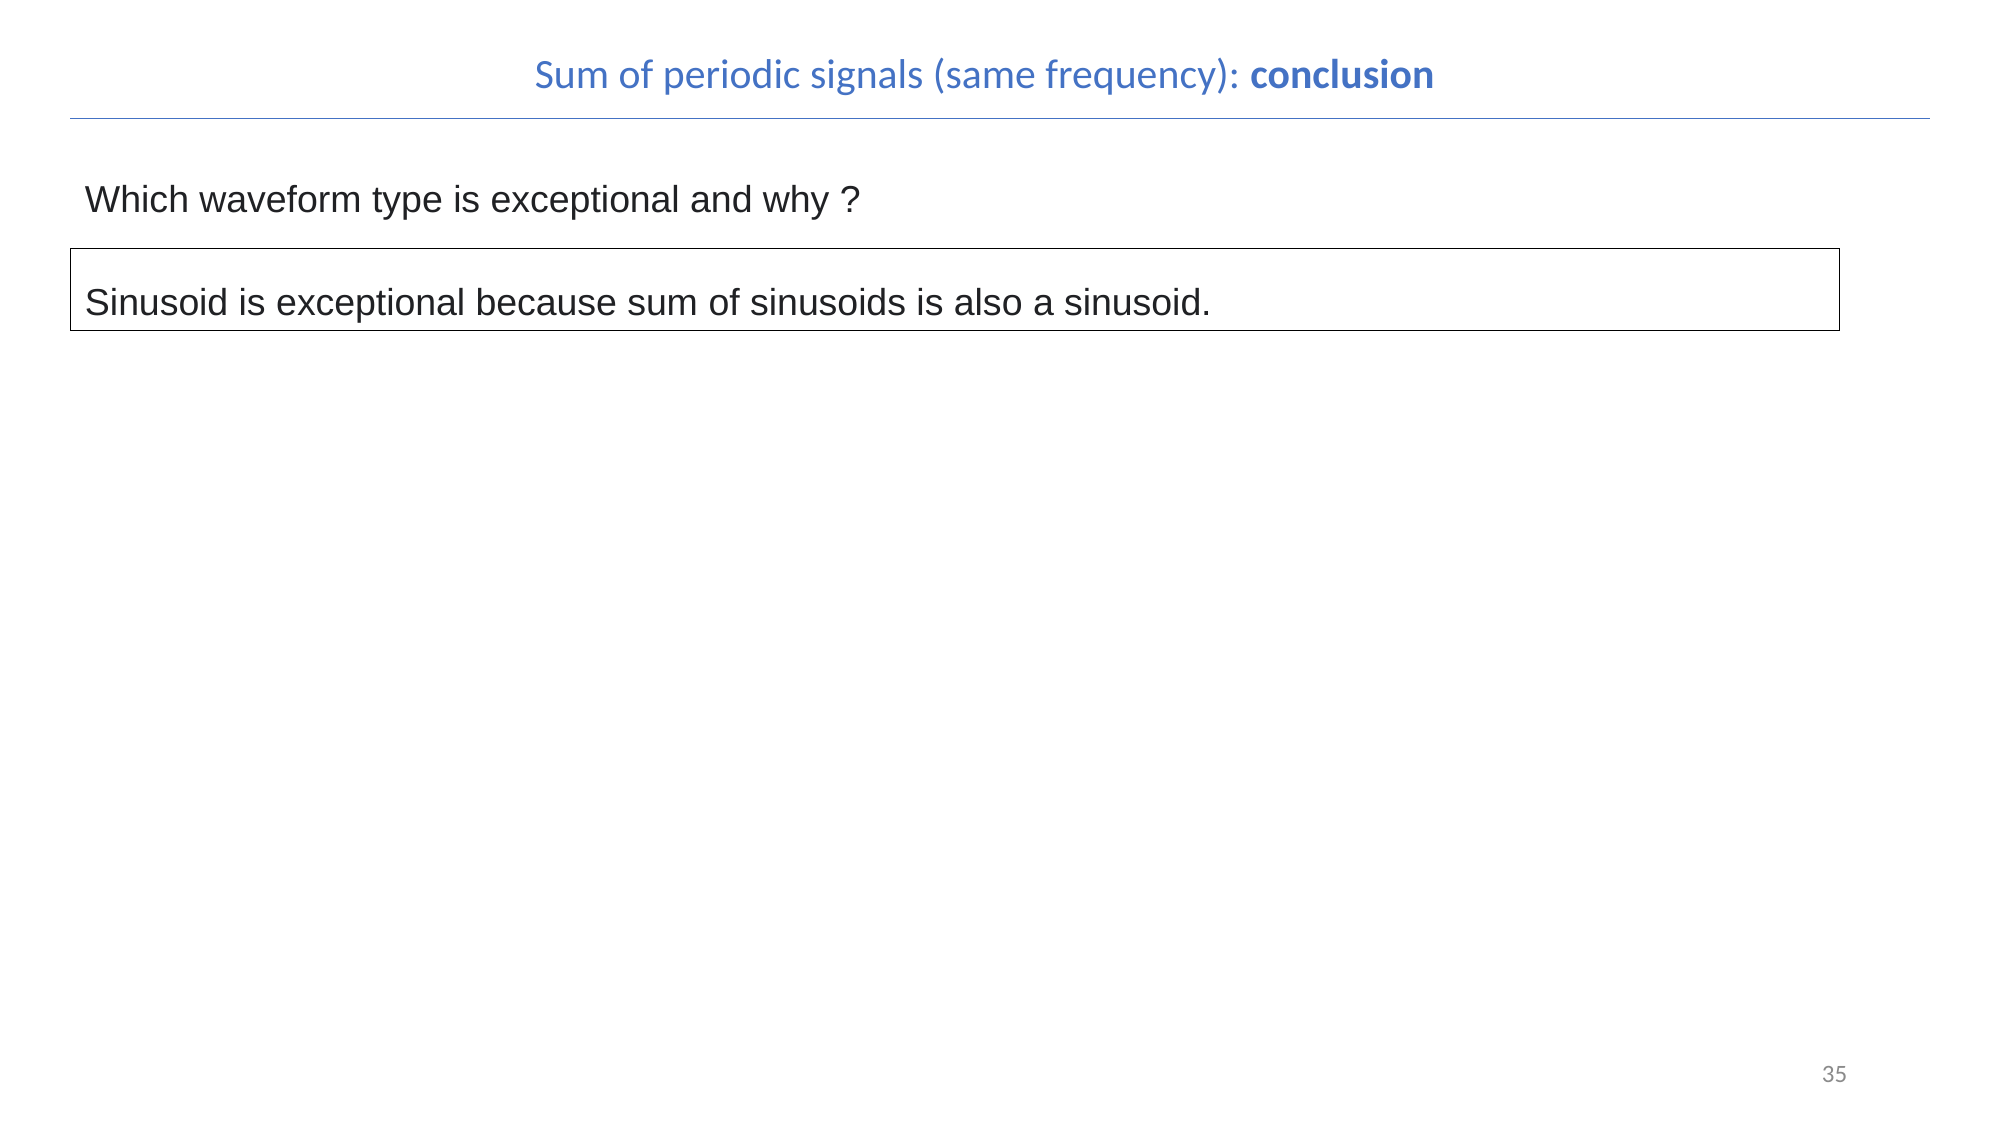

Sum of periodic signals (same frequency): conclusion
Which waveform type is exceptional and why ?
Sinusoid is exceptional because sum of sinusoids is also a sinusoid.
35